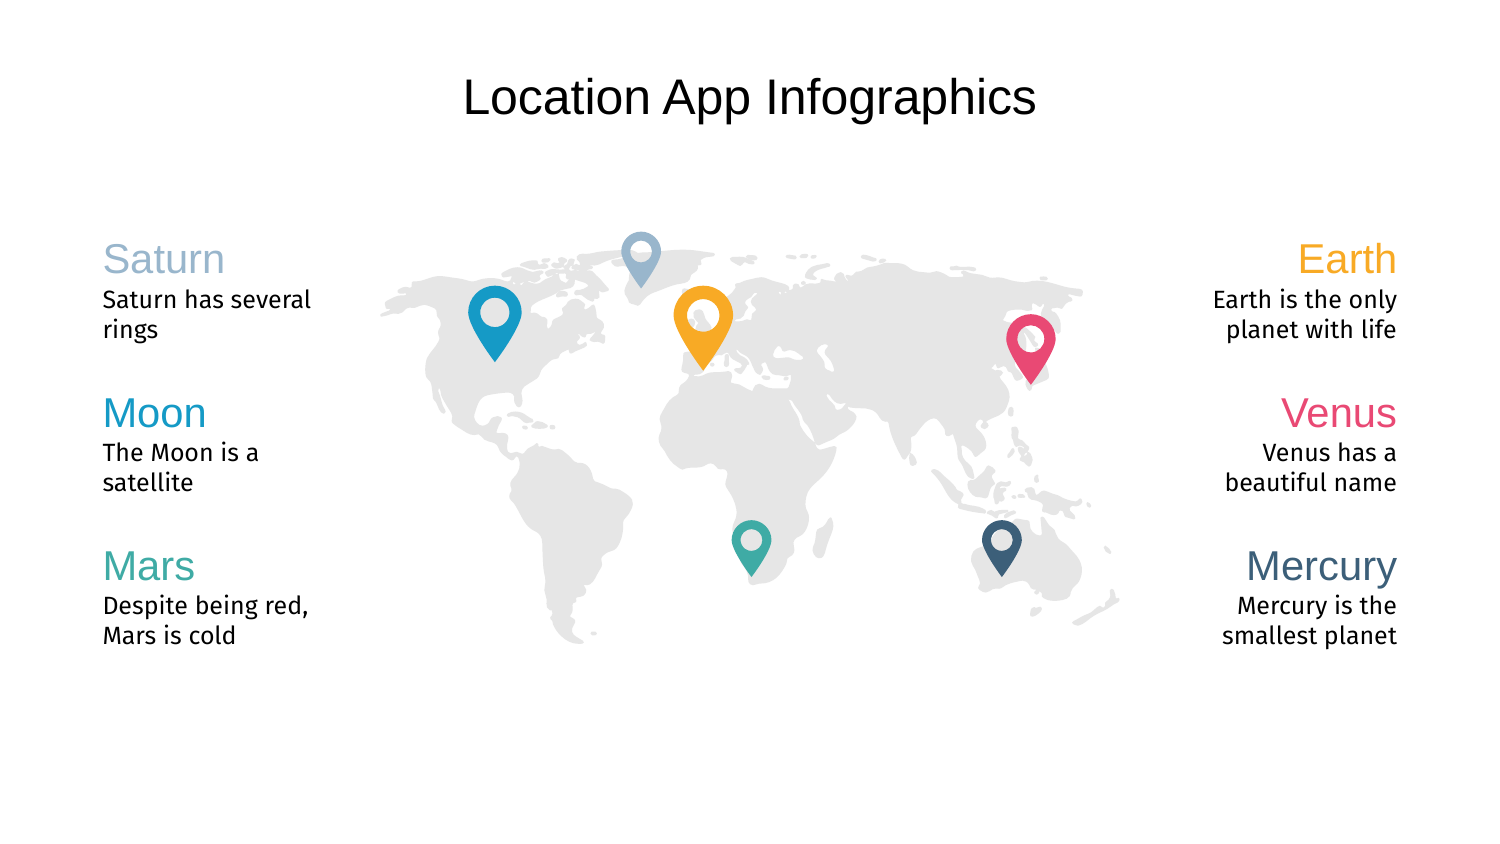

# Location App Infographics

Saturn
Saturn has several rings
Earth
Earth is the only planet with life

Moon
The Moon is a satellite

Venus
Venus has a beautiful name

Mars
Despite being red, Mars is cold

Mercury
Mercury is the smallest planet